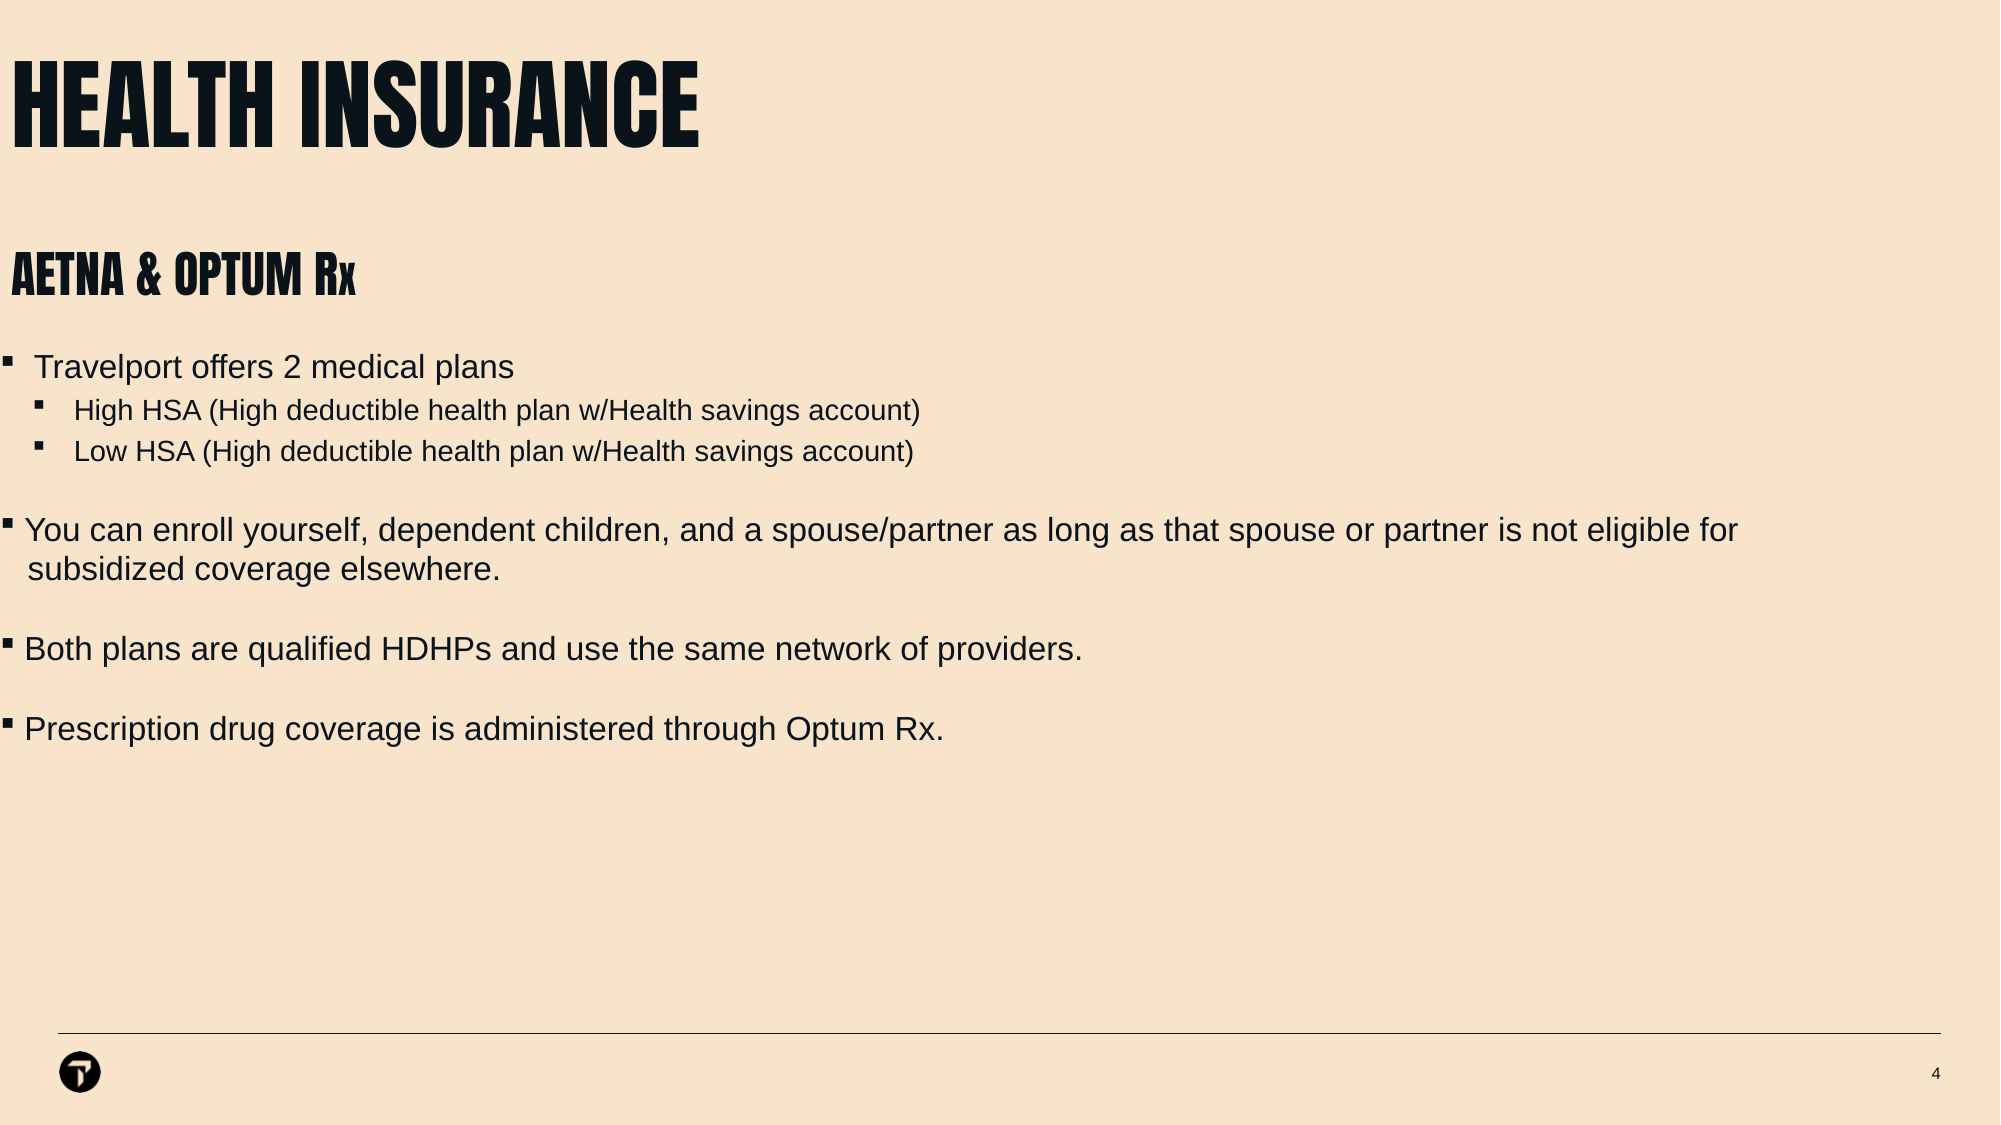

# Health insurance Aetna & Optum Rx

  Travelport offers 2 medical plans
High HSA (High deductible health plan w/Health savings account)
Low HSA (High deductible health plan w/Health savings account)

 You can enroll yourself, dependent children, and a spouse/partner as long as that spouse or partner is not eligible for
   subsidized coverage elsewhere.

 Both plans are qualified HDHPs and use the same network of providers.

 Prescription drug coverage is administered through Optum Rx.

4